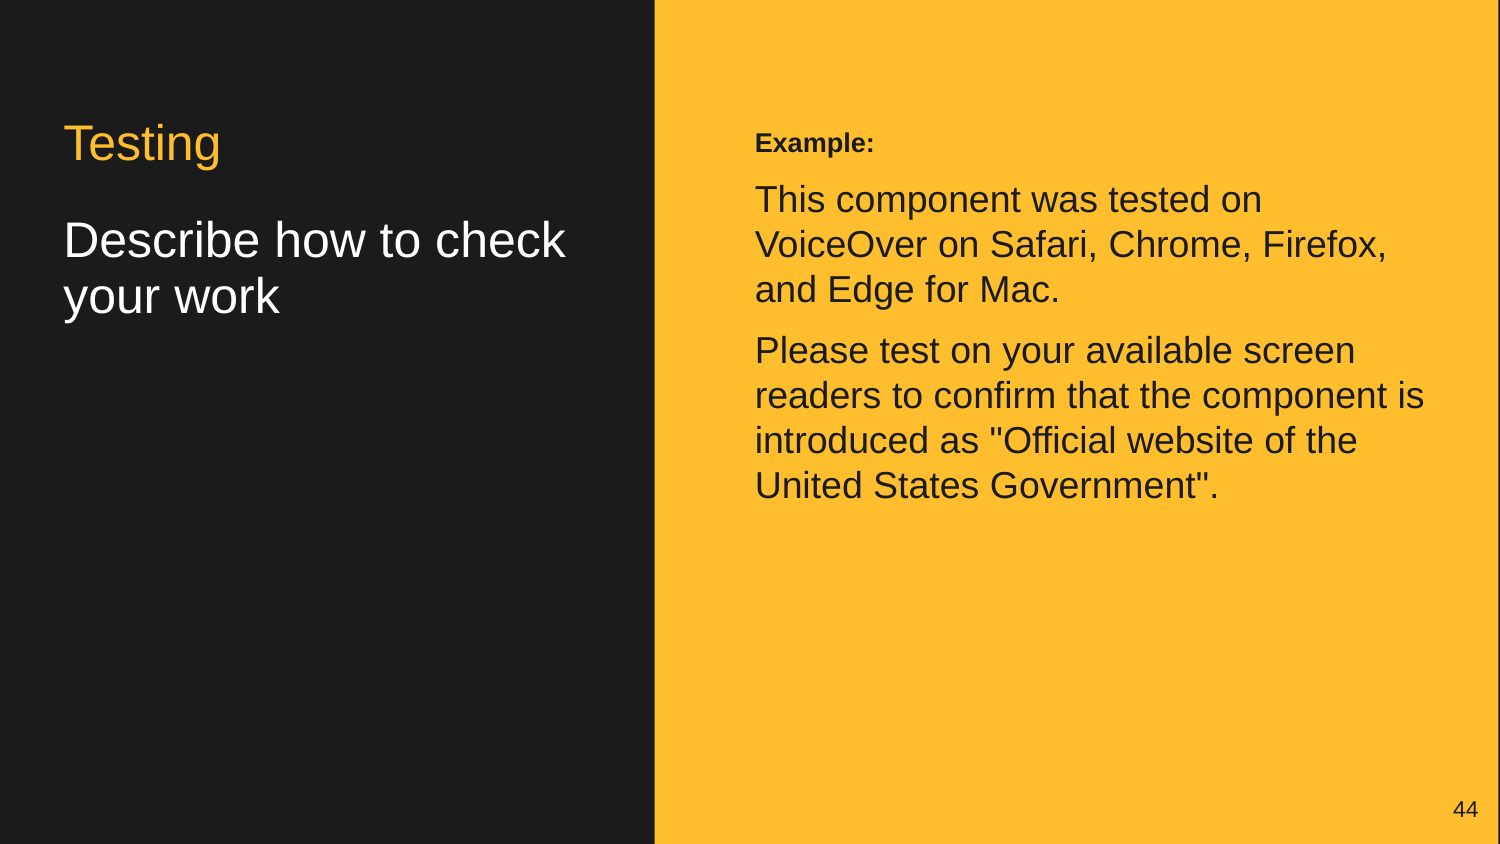

# Testing
Example:
This component was tested on VoiceOver on Safari, Chrome, Firefox, and Edge for Mac.
Please test on your available screen readers to confirm that the component is introduced as "Official website of the United States Government".

Describe how to check your work
44